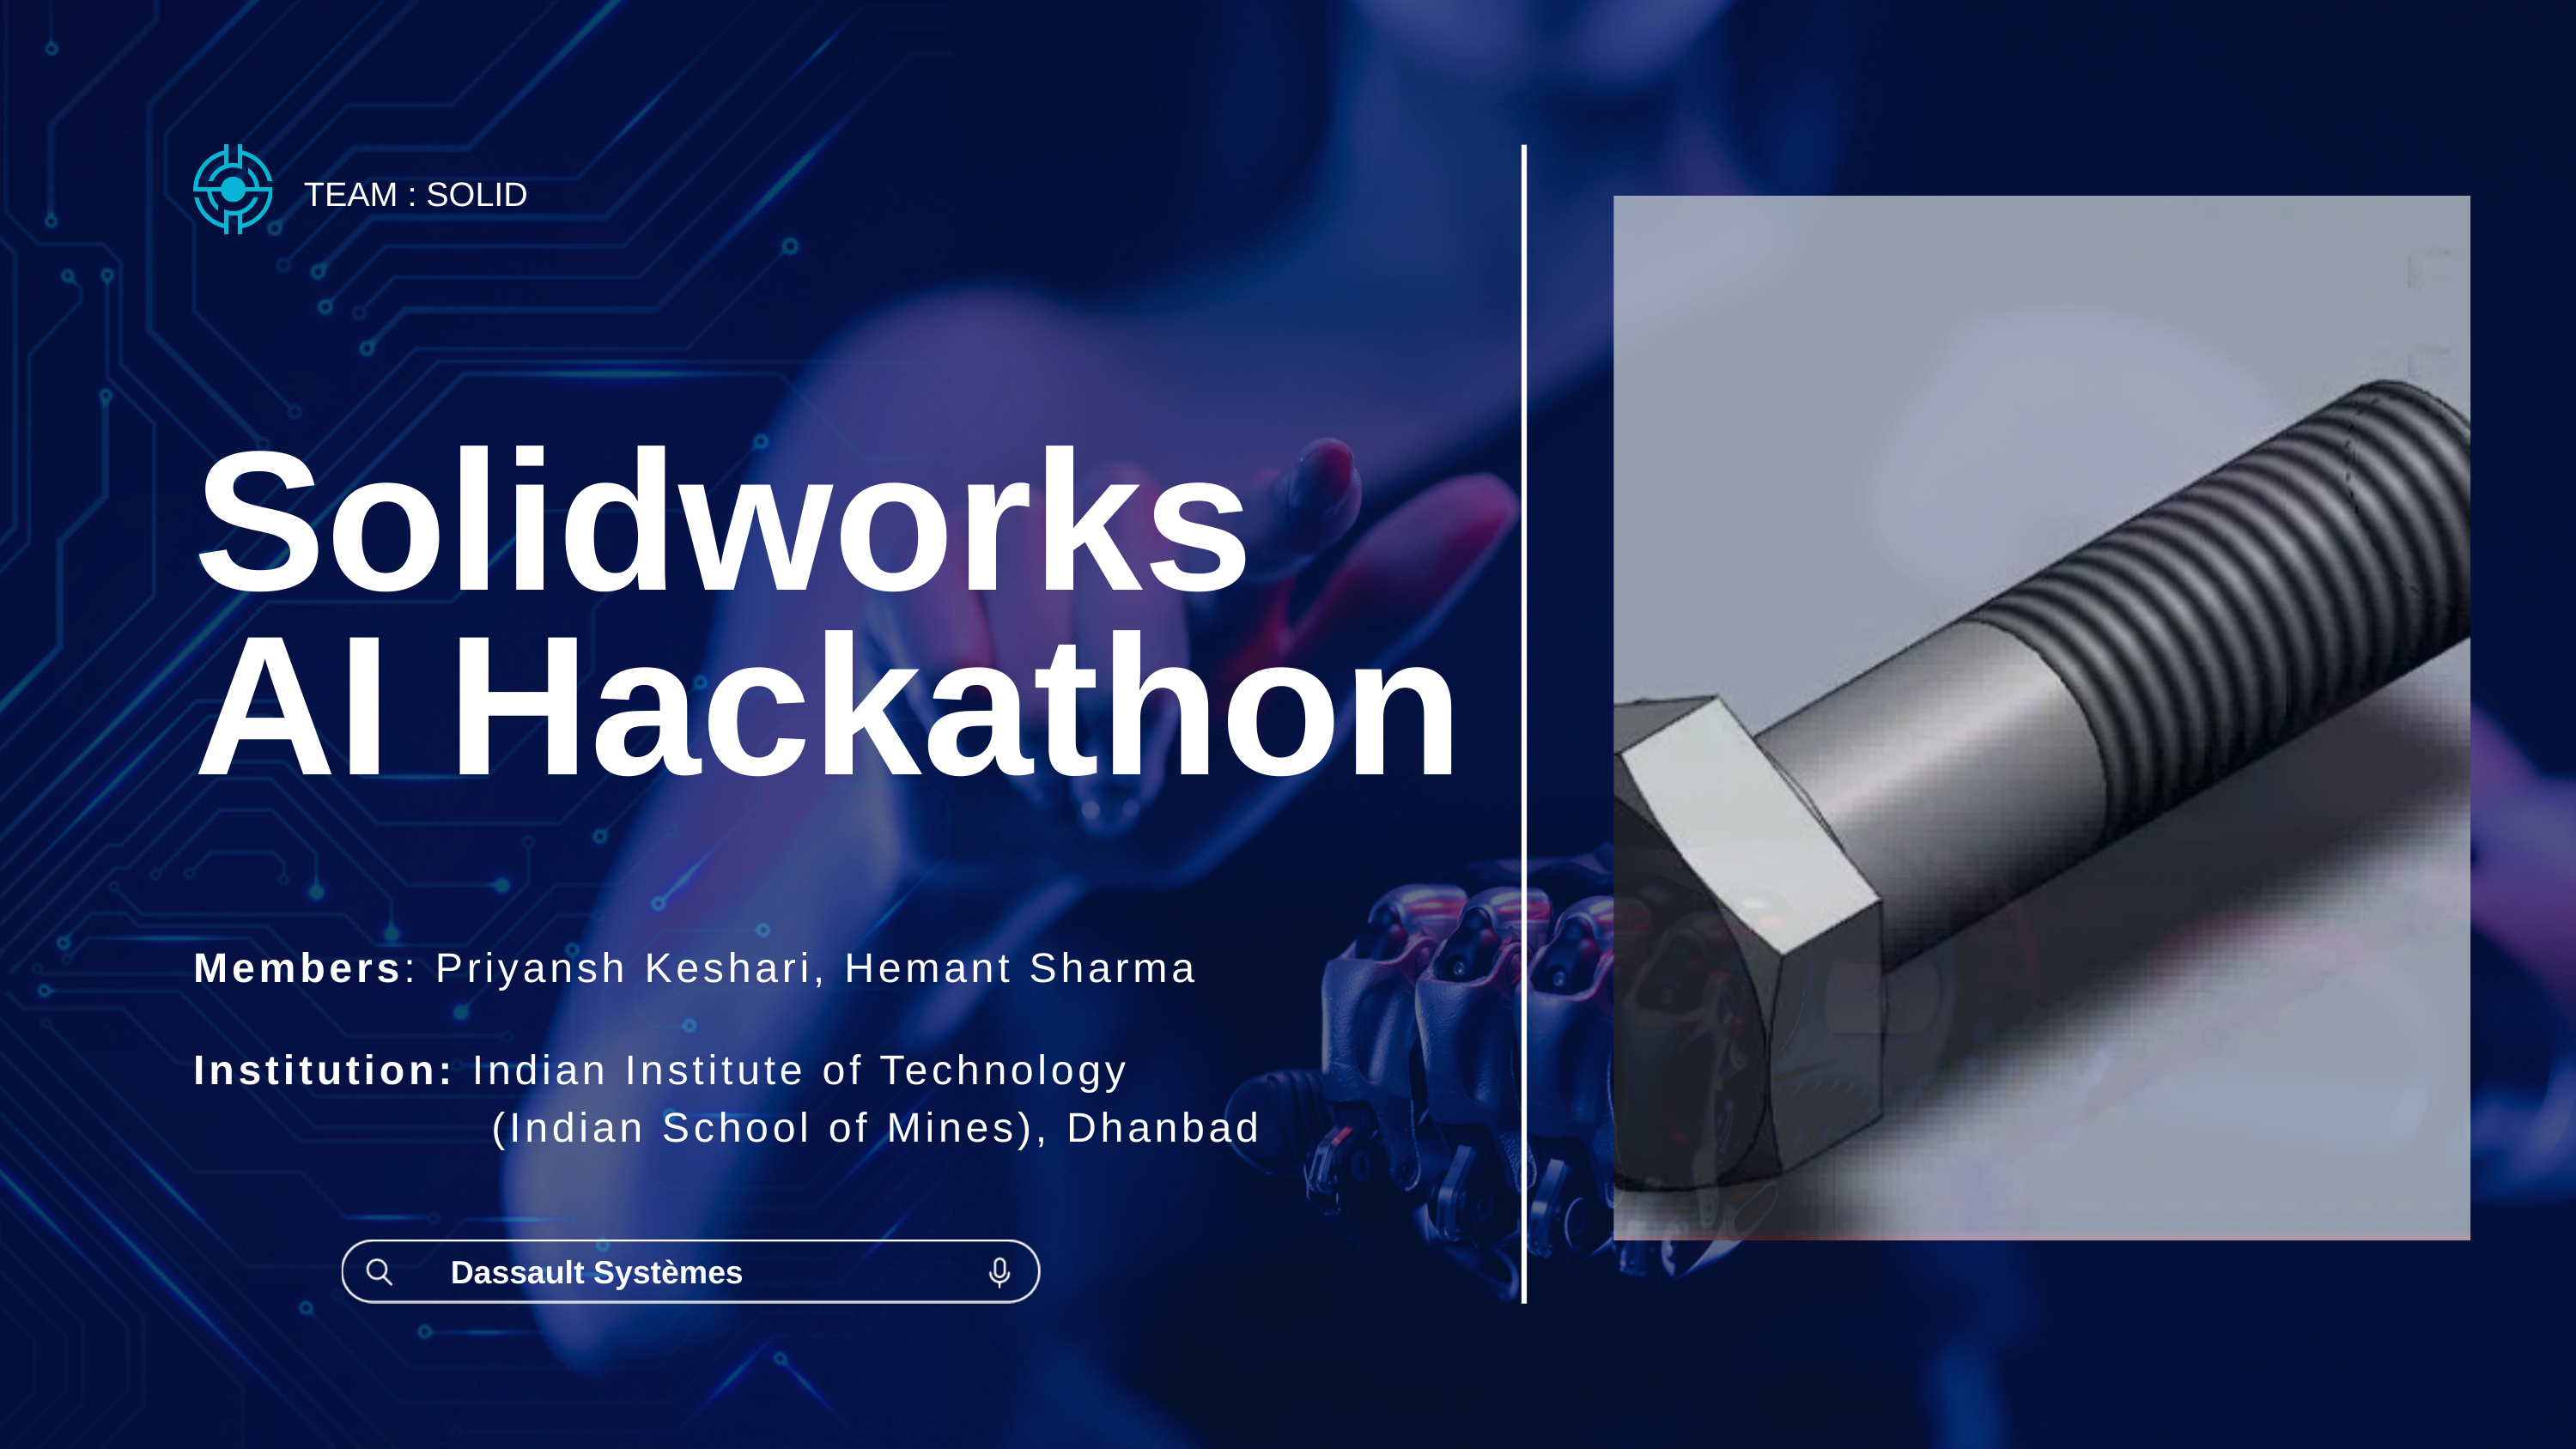

TEAM : SOLID

Solidworks
AI Hackathon
Members: Priyansh Keshari, Hemant Sharma

Institution: Indian Institute of Technology
                   (Indian School of Mines), Dhanbad

Dassault Systèmes